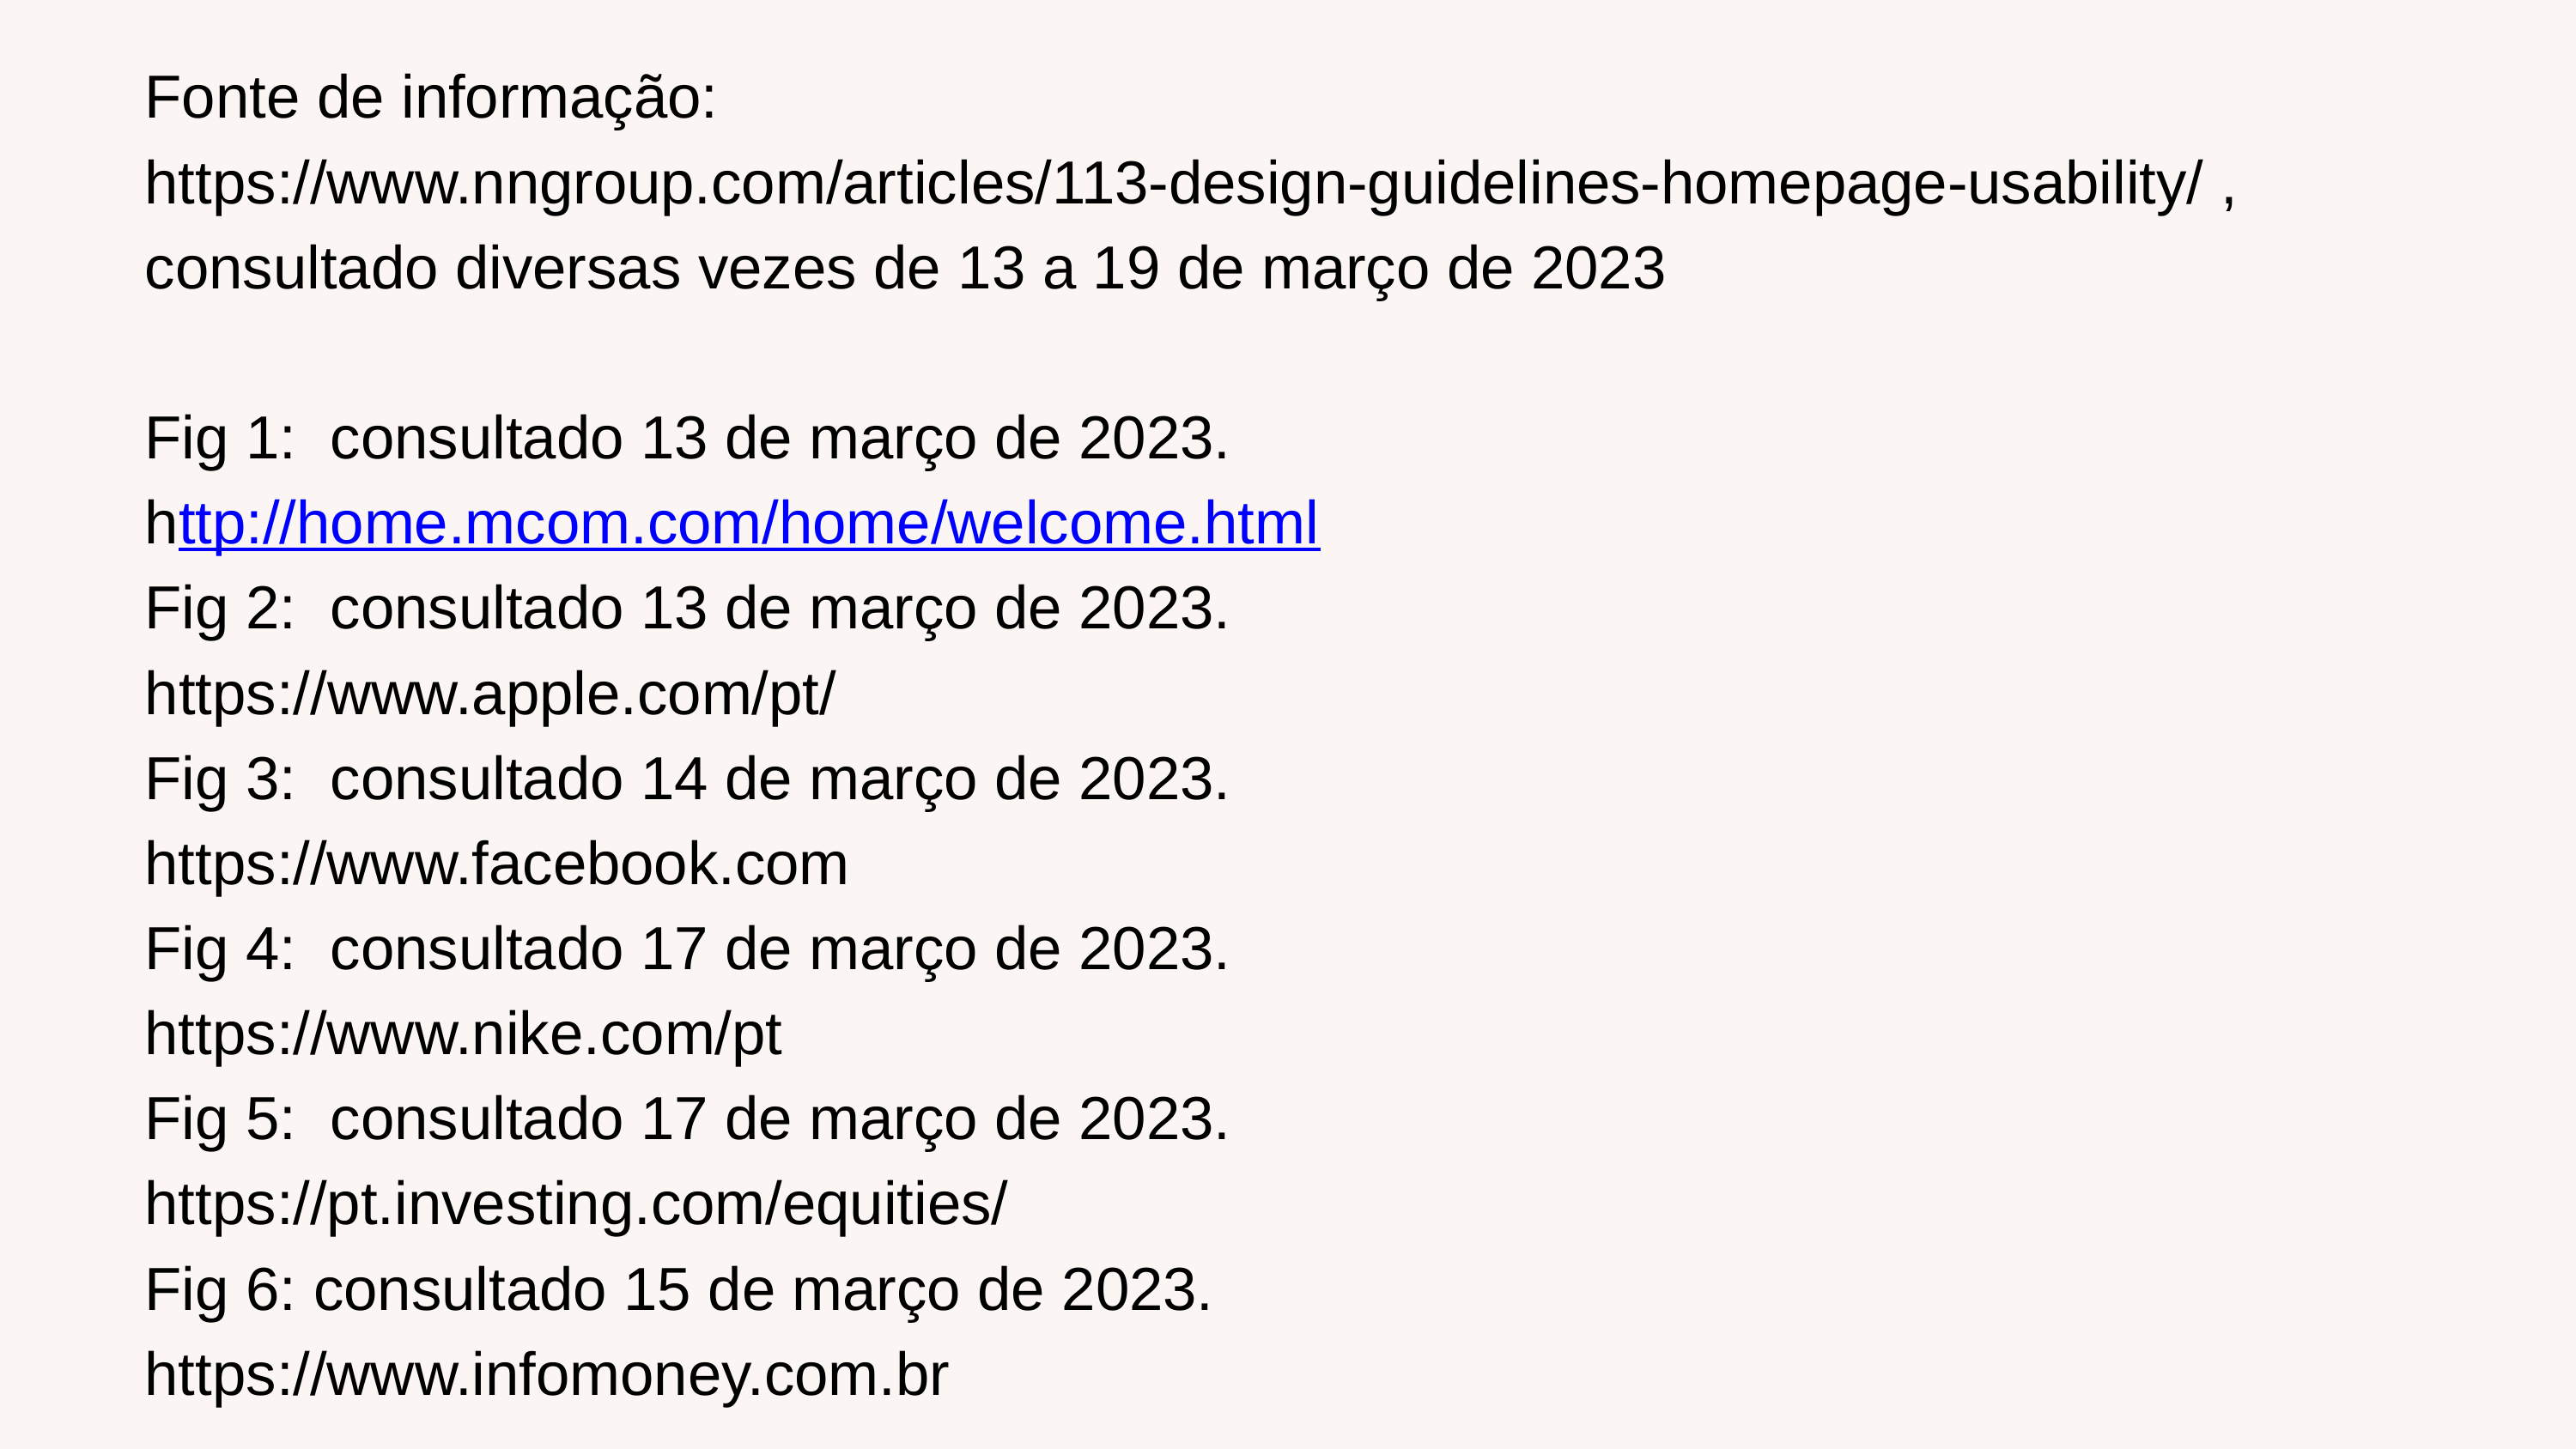

Fonte de informação:
https://www.nngroup.com/articles/113-design-guidelines-homepage-usability/ , consultado diversas vezes de 13 a 19 de março de 2023

Fig 1:  consultado 13 de março de 2023.
http://home.mcom.com/home/welcome.html
Fig 2:  consultado 13 de março de 2023.
https://www.apple.com/pt/
Fig 3:  consultado 14 de março de 2023.
https://www.facebook.com
Fig 4:  consultado 17 de março de 2023.
https://www.nike.com/pt
Fig 5:  consultado 17 de março de 2023.
https://pt.investing.com/equities/
Fig 6: consultado 15 de março de 2023.
https://www.infomoney.com.br